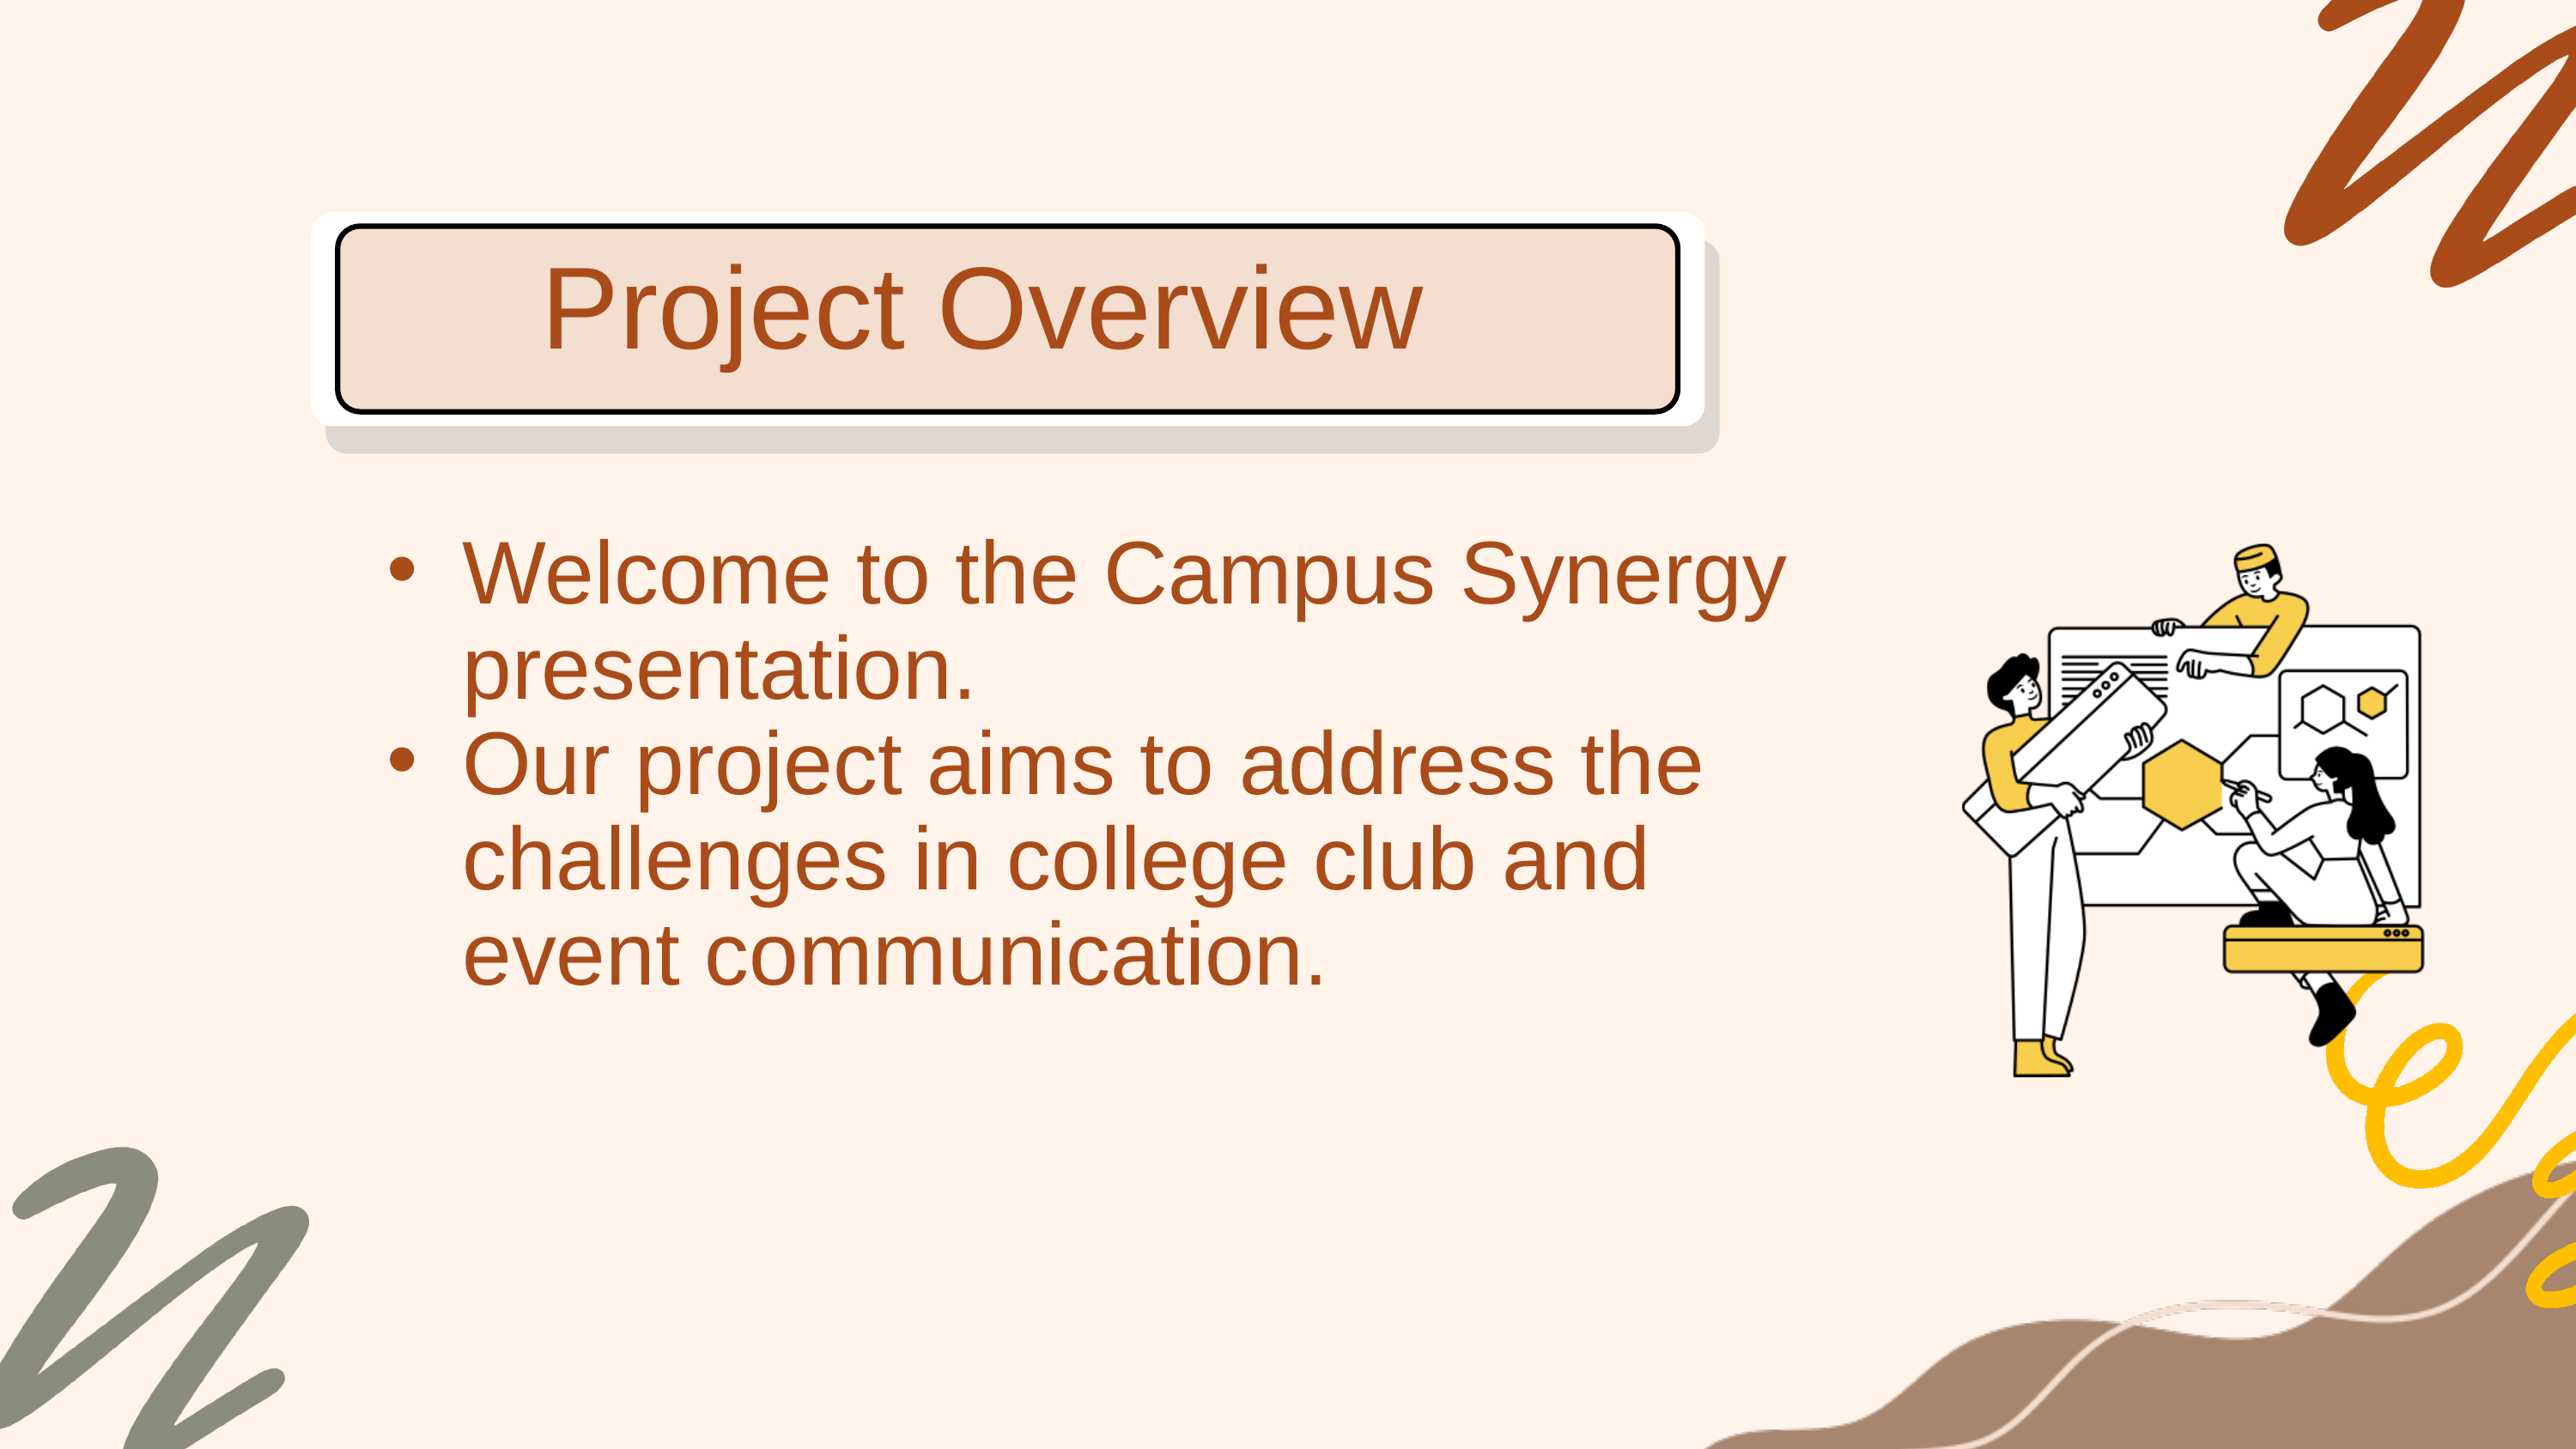

Project Overview
Welcome to the Campus Synergy presentation.
Our project aims to address the challenges in college club and event communication.